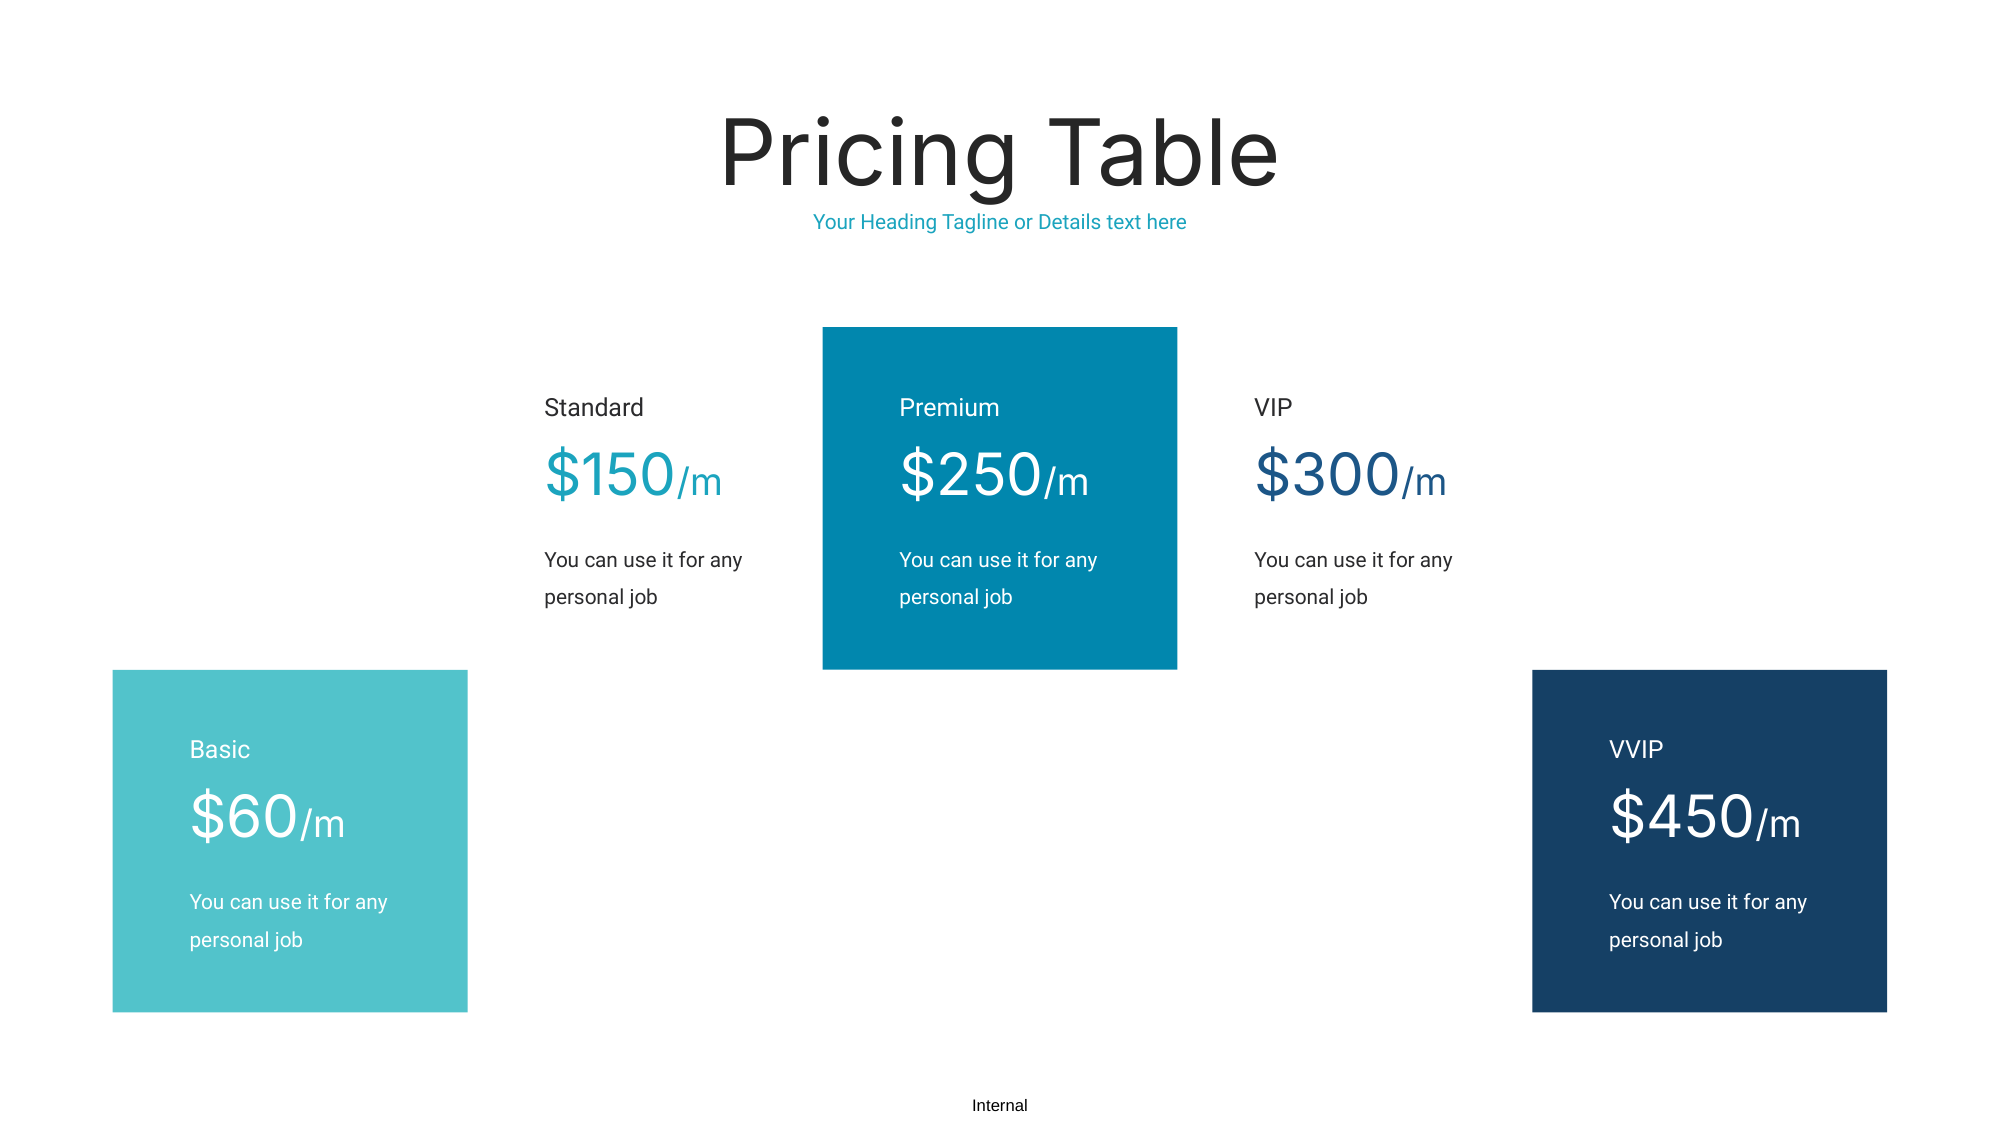

Pricing Table
Your Heading Tagline or Details text here

Standard
Premium
VIP
$150/m
$250/m
$300/m
You can use it for any personal job
You can use it for any personal job
You can use it for any personal job

Basic
VVIP
$60/m
$450/m
You can use it for any personal job
You can use it for any personal job